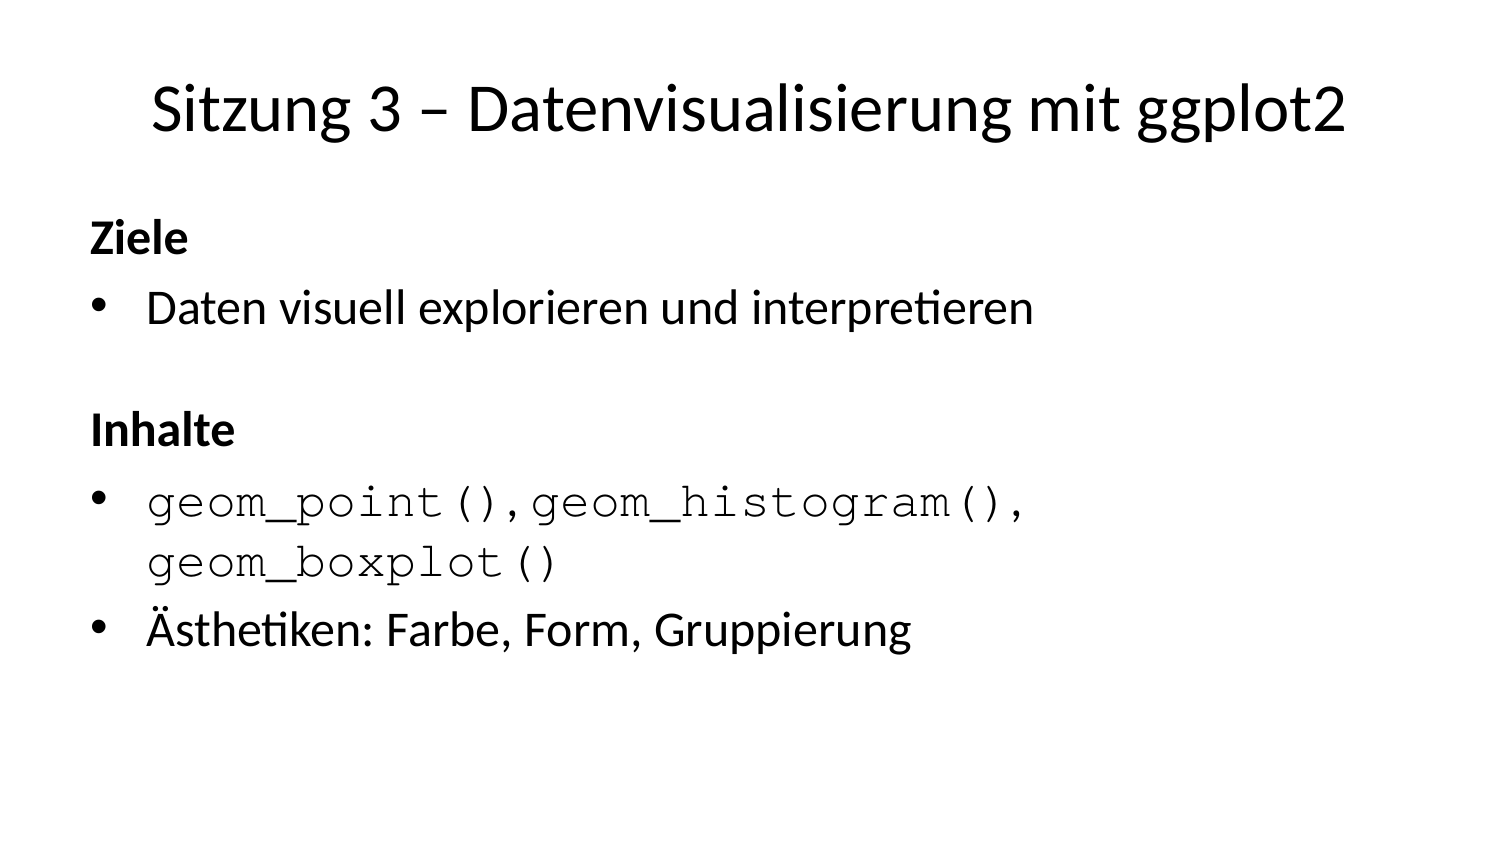

# Sitzung 3 – Datenvisualisierung mit ggplot2
Ziele
Daten visuell explorieren und interpretieren
Inhalte
geom_point(), geom_histogram(), geom_boxplot()
Ästhetiken: Farbe, Form, Gruppierung